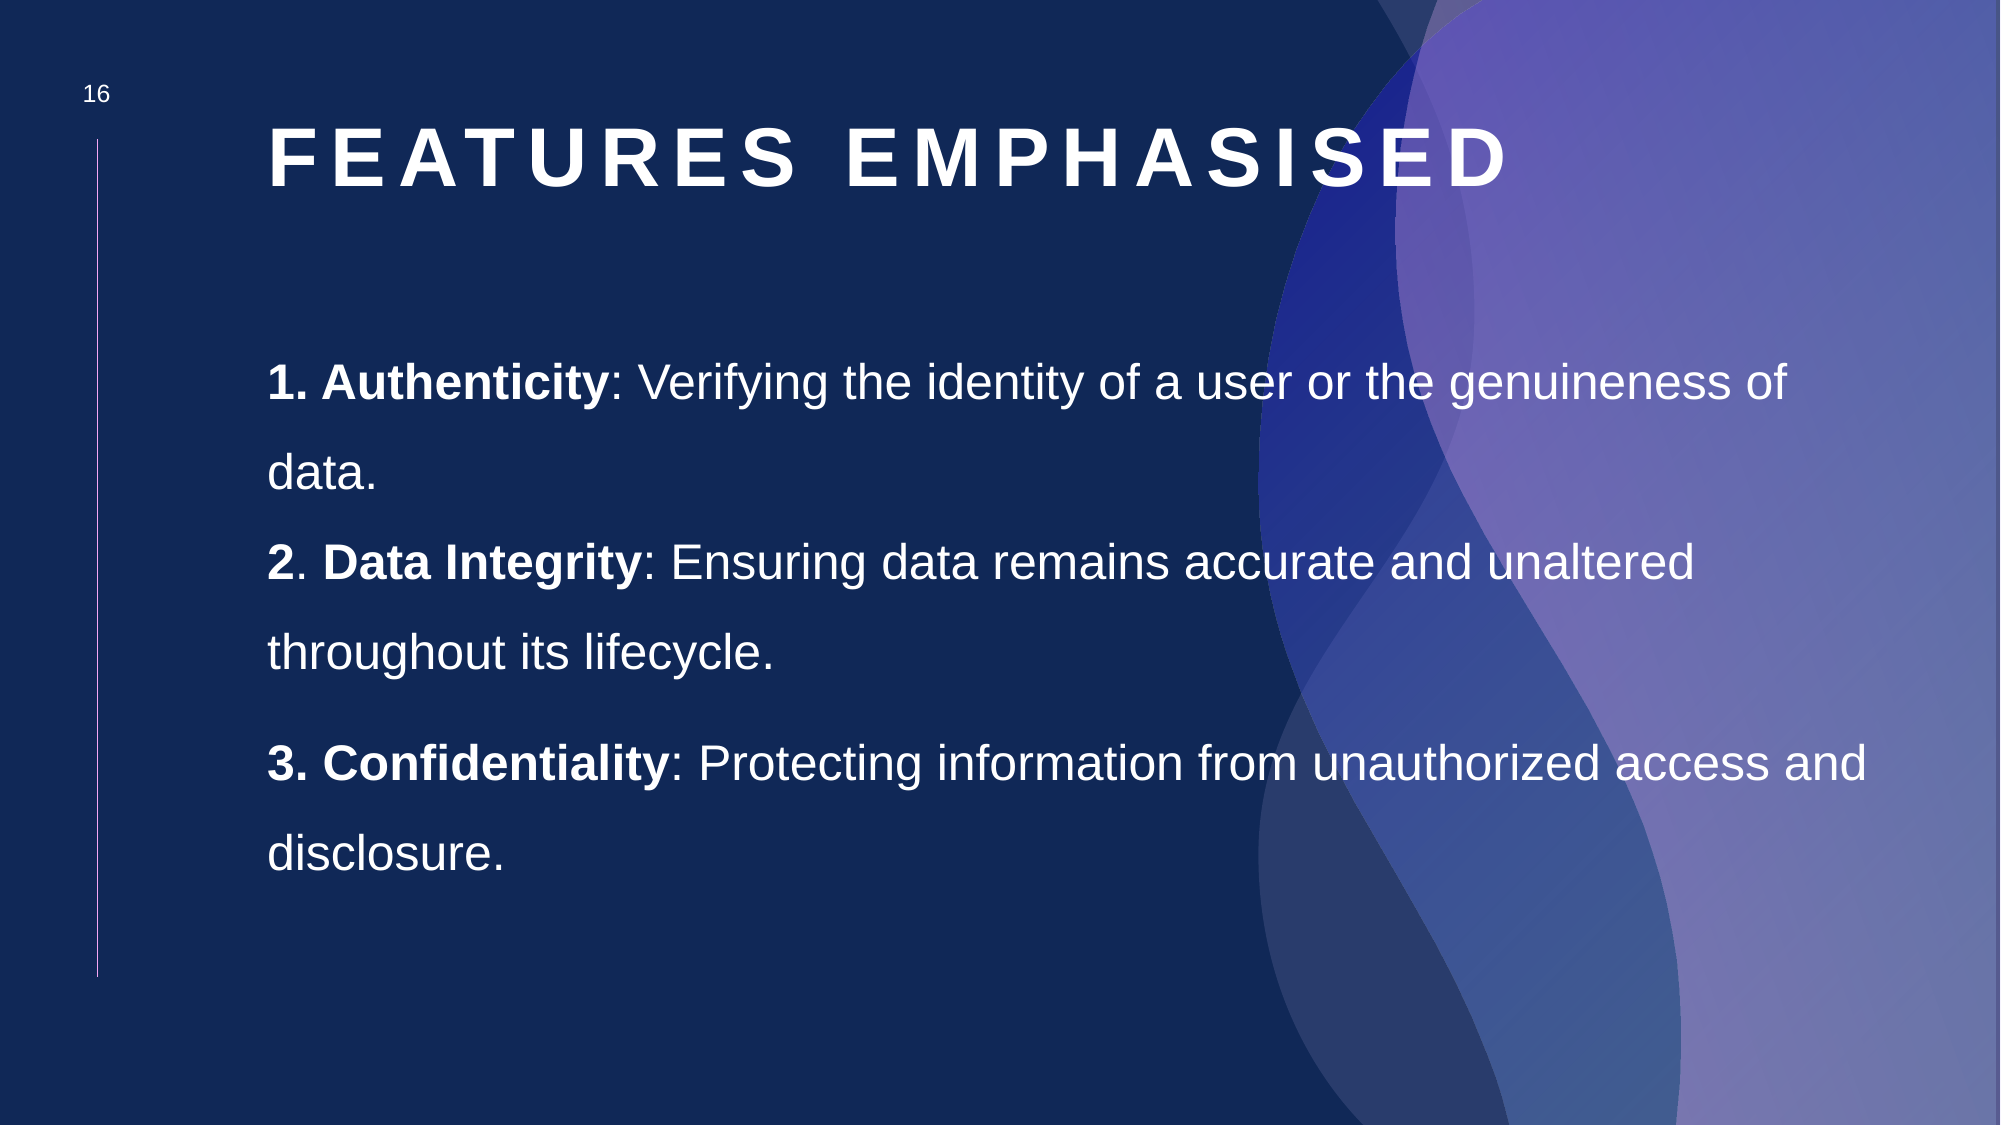

16
# features emphasised
1. Authenticity: Verifying the identity of a user or the genuineness of data.
2. Data Integrity: Ensuring data remains accurate and unaltered throughout its lifecycle.
3. Confidentiality: Protecting information from unauthorized access and disclosure.